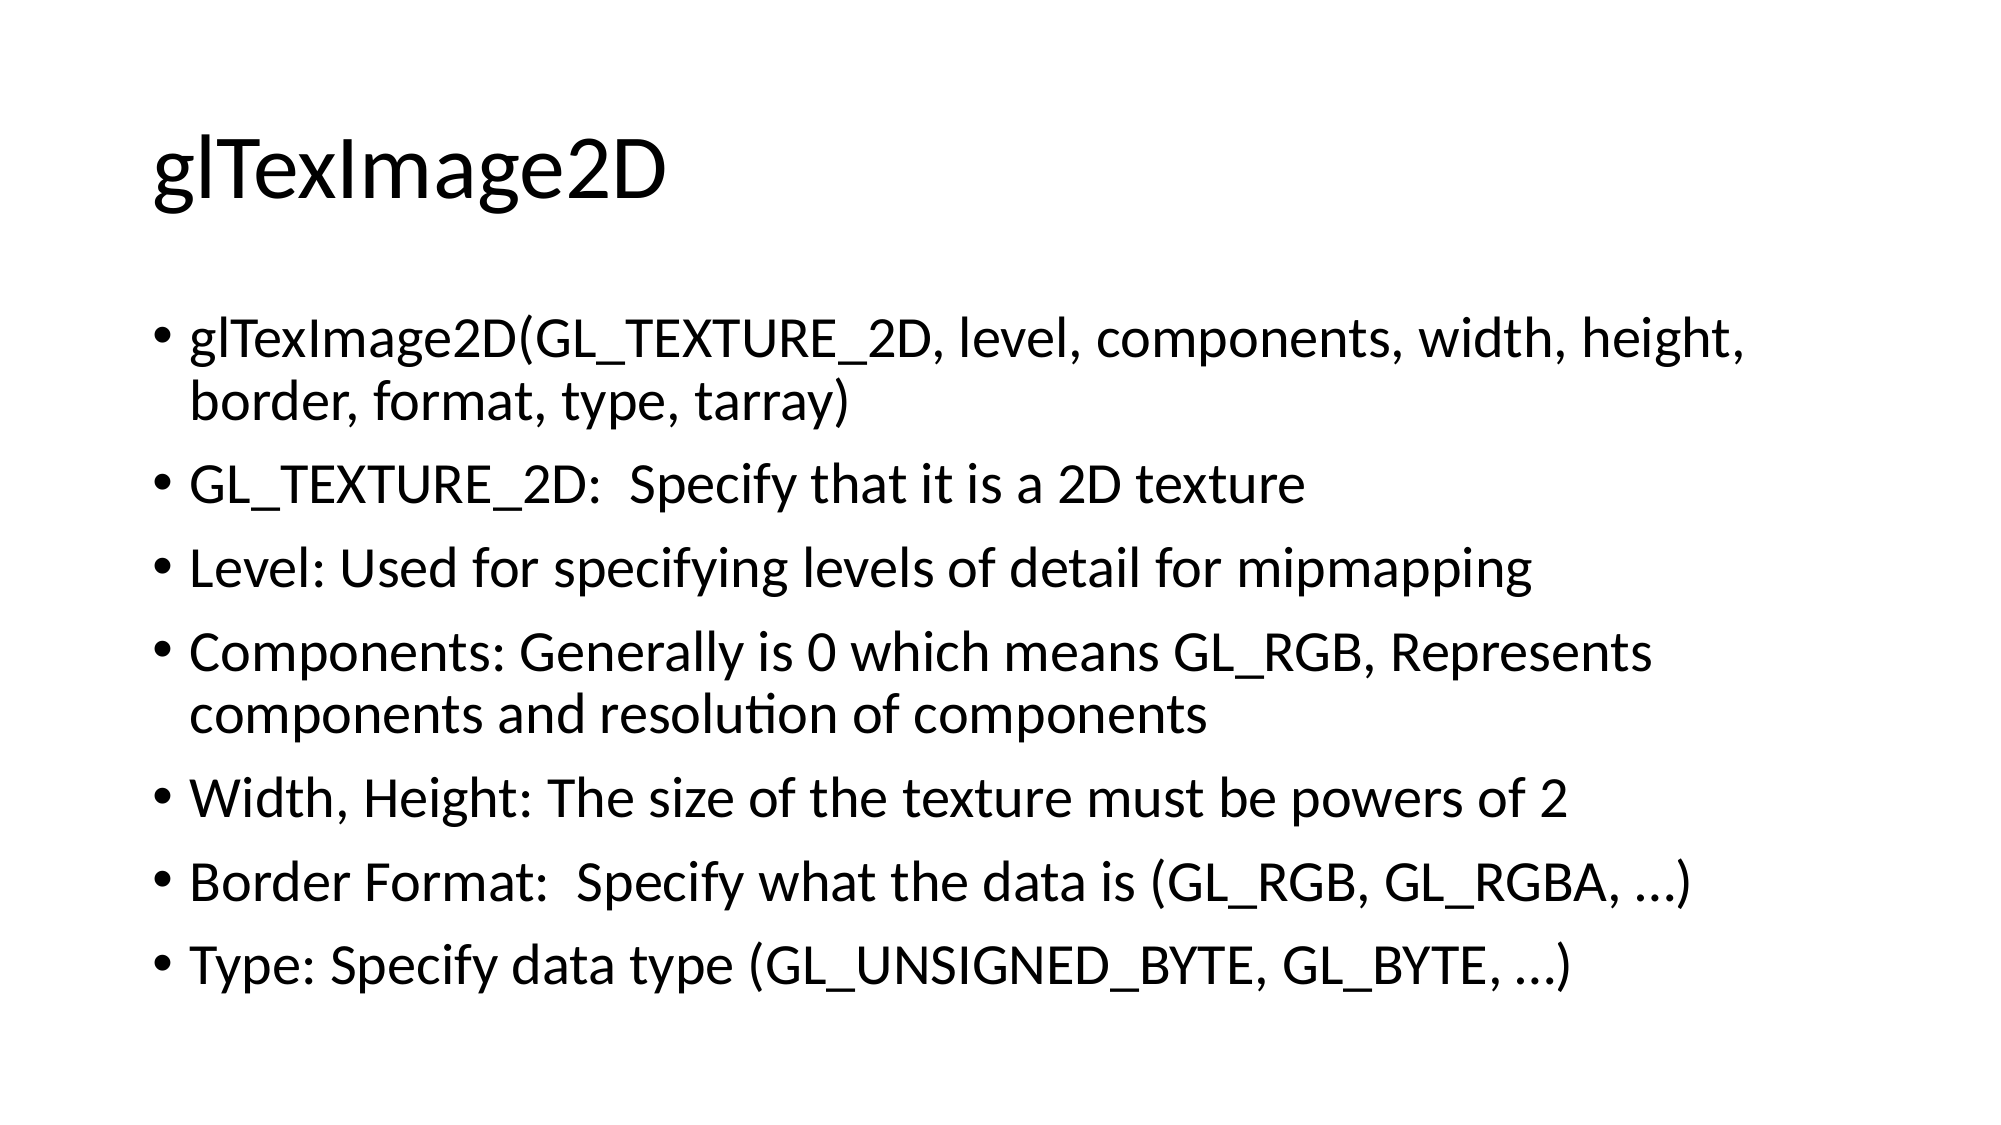

# glTexImage2D
glTexImage2D(GL_TEXTURE_2D, level, components, width, height, border, format, type, tarray)
GL_TEXTURE_2D:  Specify that it is a 2D texture
Level: Used for specifying levels of detail for mipmapping
Components: Generally is 0 which means GL_RGB, Represents components and resolution of components
Width, Height: The size of the texture must be powers of 2
Border Format:  Specify what the data is (GL_RGB, GL_RGBA, …)
Type: Specify data type (GL_UNSIGNED_BYTE, GL_BYTE, …)